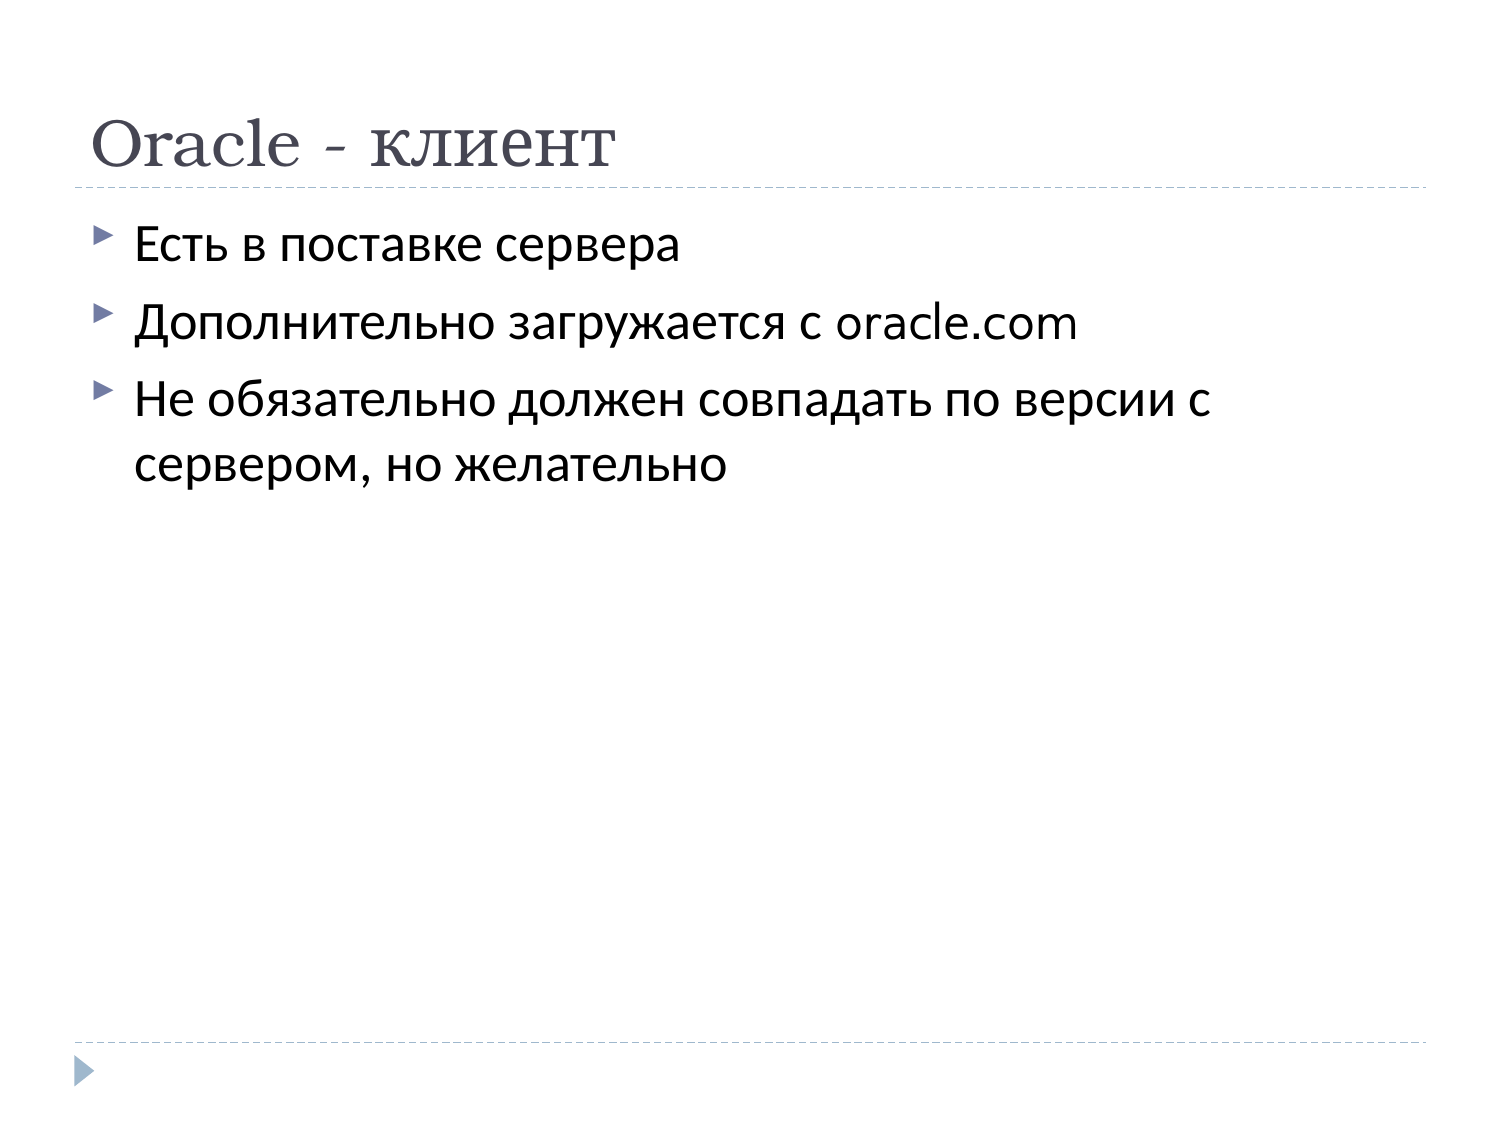

# Oracle - клиент
Есть в поставке сервера
Дополнительно загружается с oracle.com
Не обязательно должен совпадать по версии с сервером, но желательно